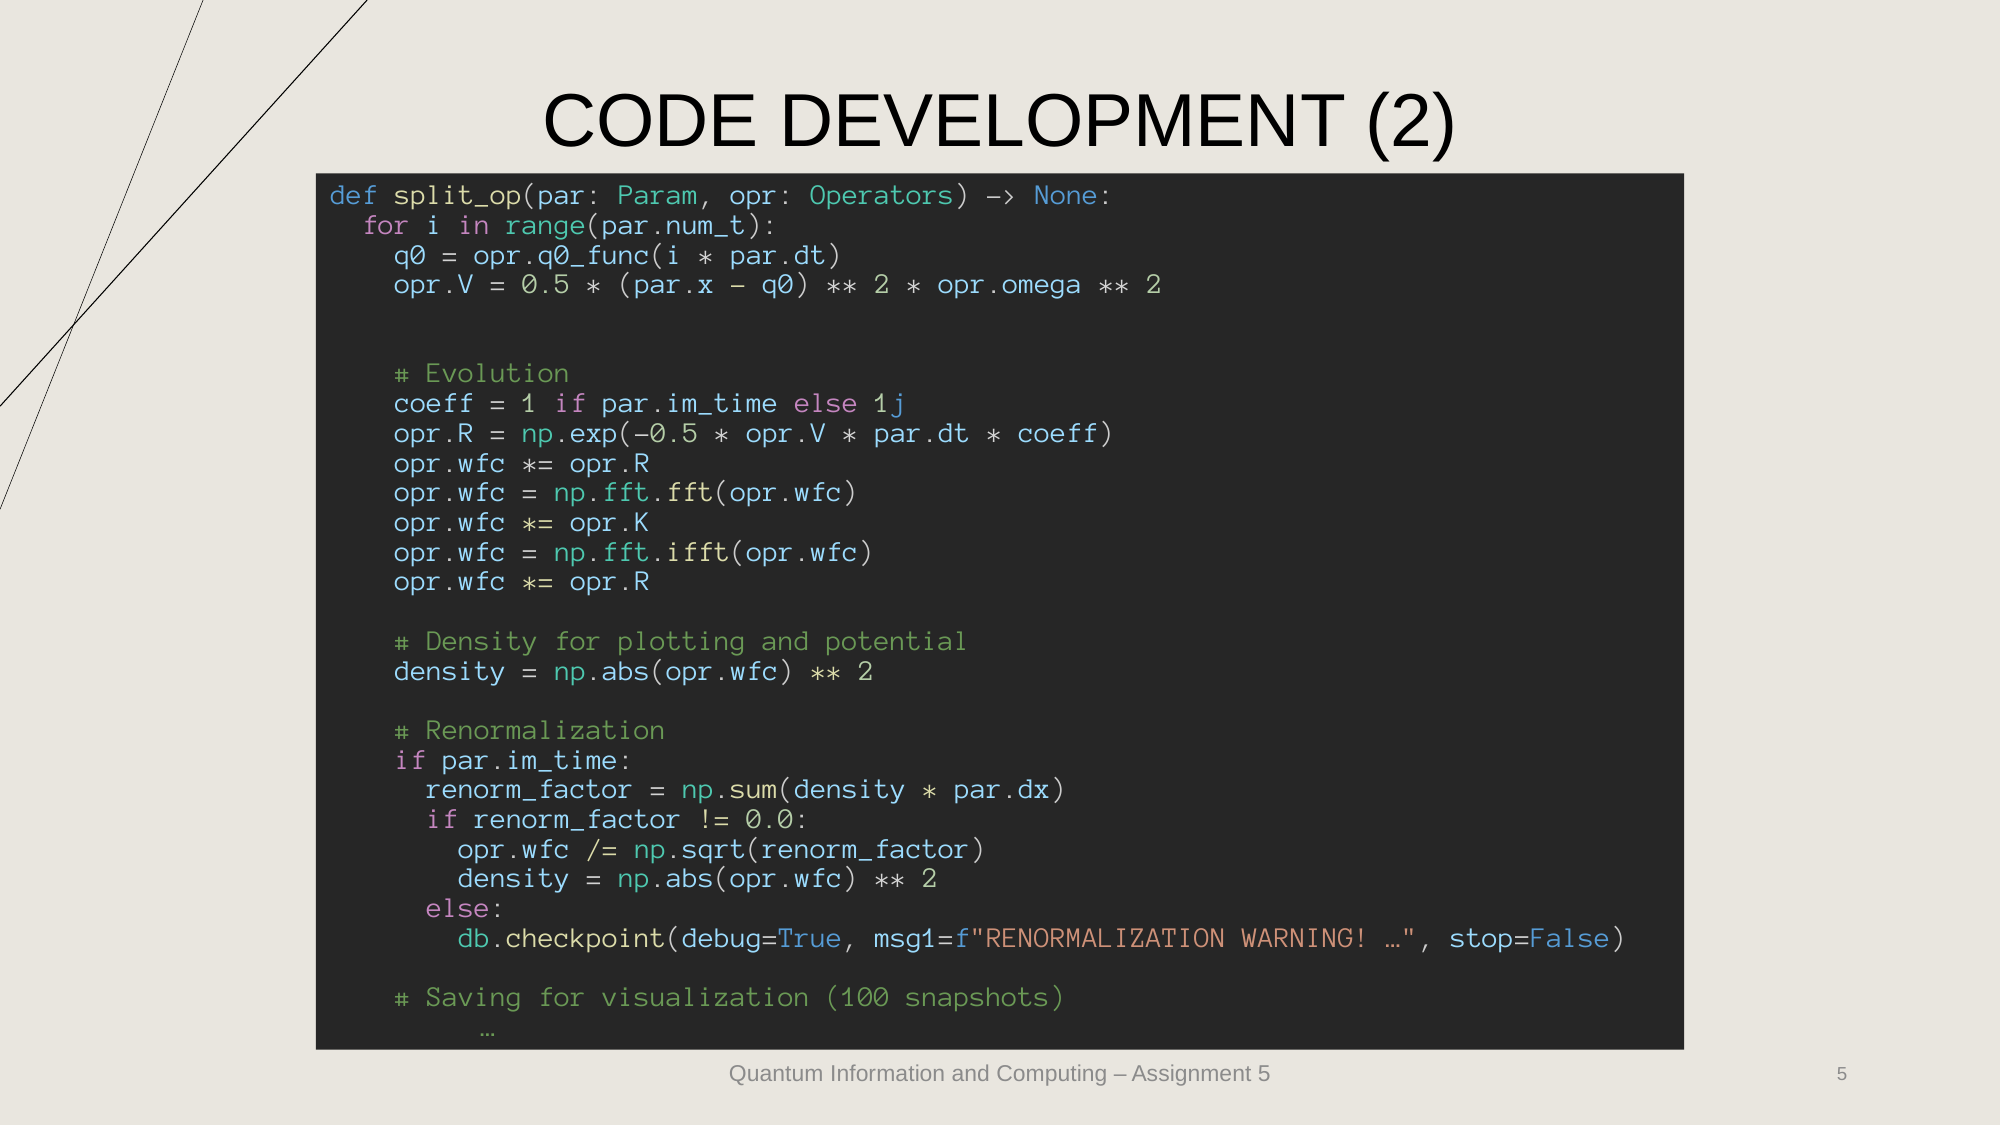

CODE DEVELOPMENT (2)
def split_op(par: Param, opr: Operators) -> None:
  for i in range(par.num_t):
    q0 = opr.q0_func(i * par.dt)
    opr.V = 0.5 * (par.x - q0) ** 2 * opr.omega ** 2

    # Evolution
    coeff = 1 if par.im_time else 1j
    opr.R = np.exp(-0.5 * opr.V * par.dt * coeff)
    opr.wfc *= opr.R
    opr.wfc = np.fft.fft(opr.wfc)
    opr.wfc *= opr.K
    opr.wfc = np.fft.ifft(opr.wfc)
    opr.wfc *= opr.R
    # Density for plotting and potential
    density = np.abs(opr.wfc) ** 2
    # Renormalization
    if par.im_time:
      renorm_factor = np.sum(density * par.dx)
      if renorm_factor != 0.0:
        opr.wfc /= np.sqrt(renorm_factor)
        density = np.abs(opr.wfc) ** 2
      else:
        db.checkpoint(debug=True, msg1=f"RENORMALIZATION WARNING! …", stop=False)
    # Saving for visualization (100 snapshots)
	…
Quantum Information and Computing – Assignment 5
5